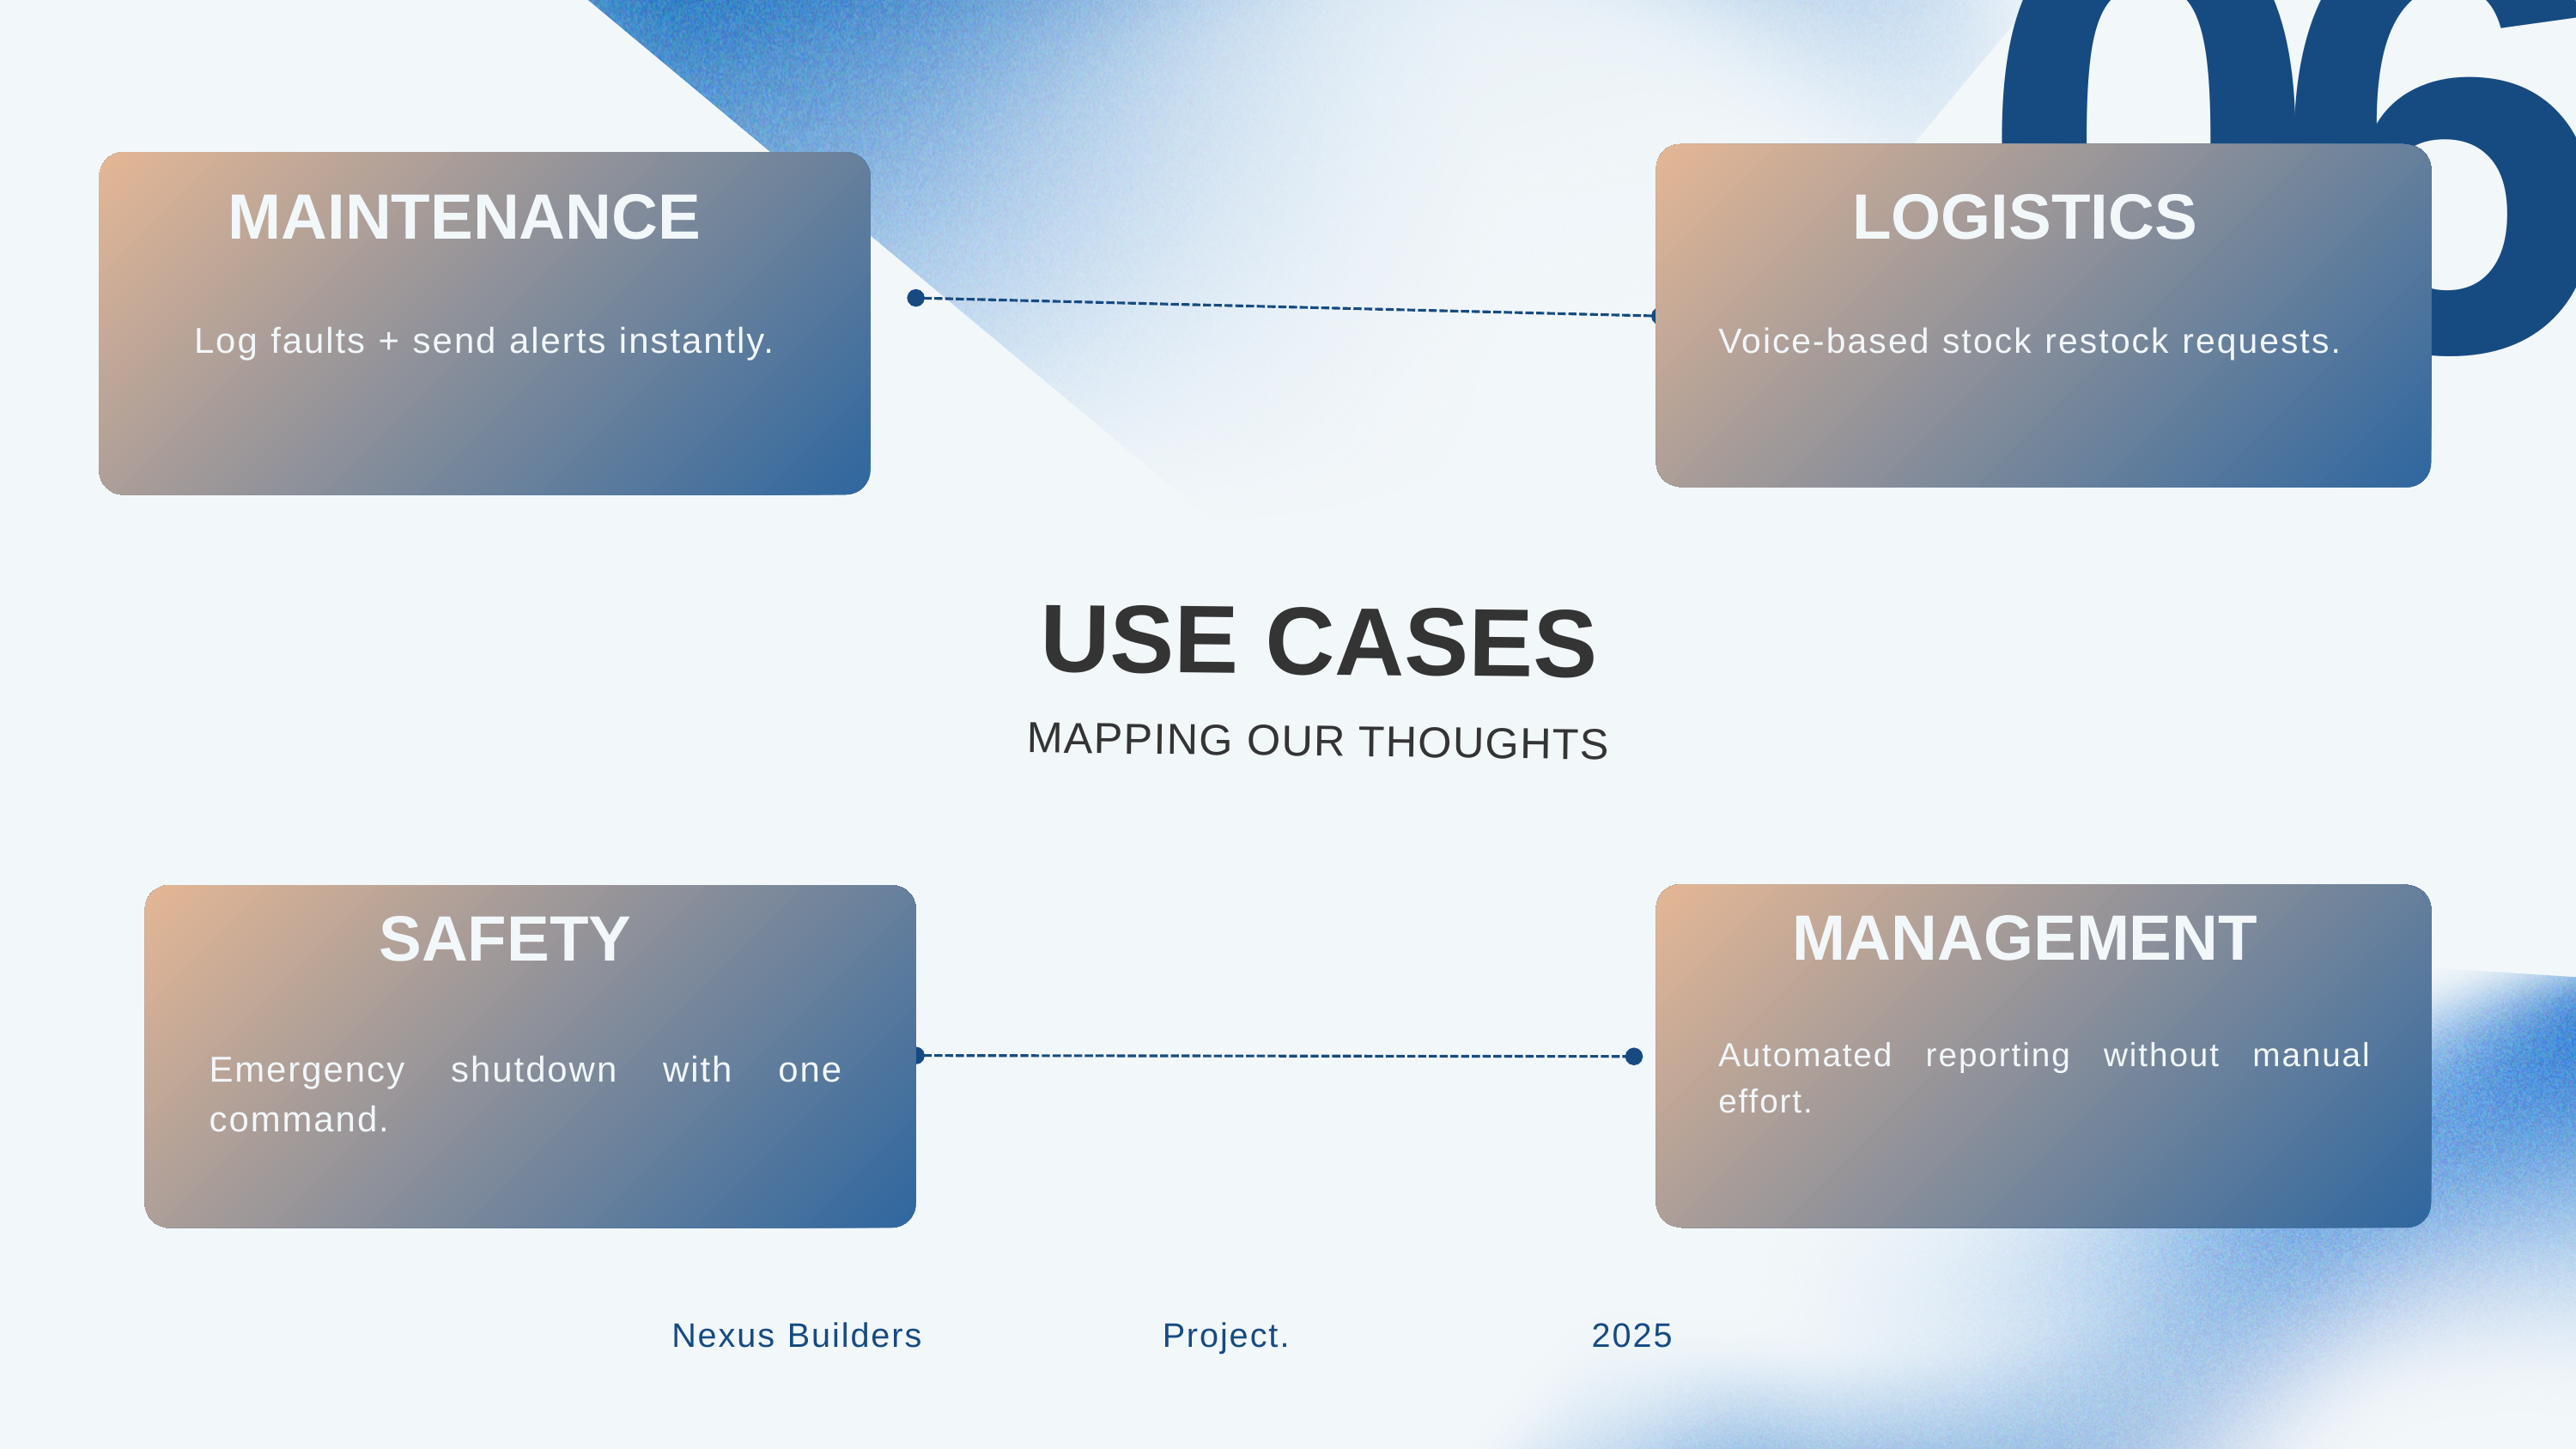

06

MANUFACTURING
MAINTENANCE
LOGISTICS
id eiusmod ex adipisicing reprehenderit eiusmod veniam velit deserunt nisi eu anim non qui esse mollit et nisi deserunt anim consequat
D

Log faults + send alerts instantly.
Voice-based stock restock requests.
Hands-free start/stop of machines.
USE CASES
MAPPING OUR THOUGHTS
id eiusmod ex adipisicing reprehenderit eiusmod veniam velit deserunt nisi eu anim non qui esse mollit et nisi deserunt anim consequat
B
E

MANAGEMENT
SAFETY
id eiusmod ex adipisicing reprehenderit eiusmod veniam velit deserunt nisi eu anim non qui esse mollit et nisi deserunt anim consequat
id eiusmod ex adipisicing reprehenderit eiusmod veniam velit deserunt nisi eu anim non qui esse mollit et nisi deserunt anim consequat
id eiusmod ex adipisicing reprehenderit eiusmod veniam velit deserunt nisi eu anim non qui esse mollit et nisi deserunt anim consequat

C
F
Automated reporting without manual effort.
Emergency shutdown with one command.

Nexus Builders
Project.
2025